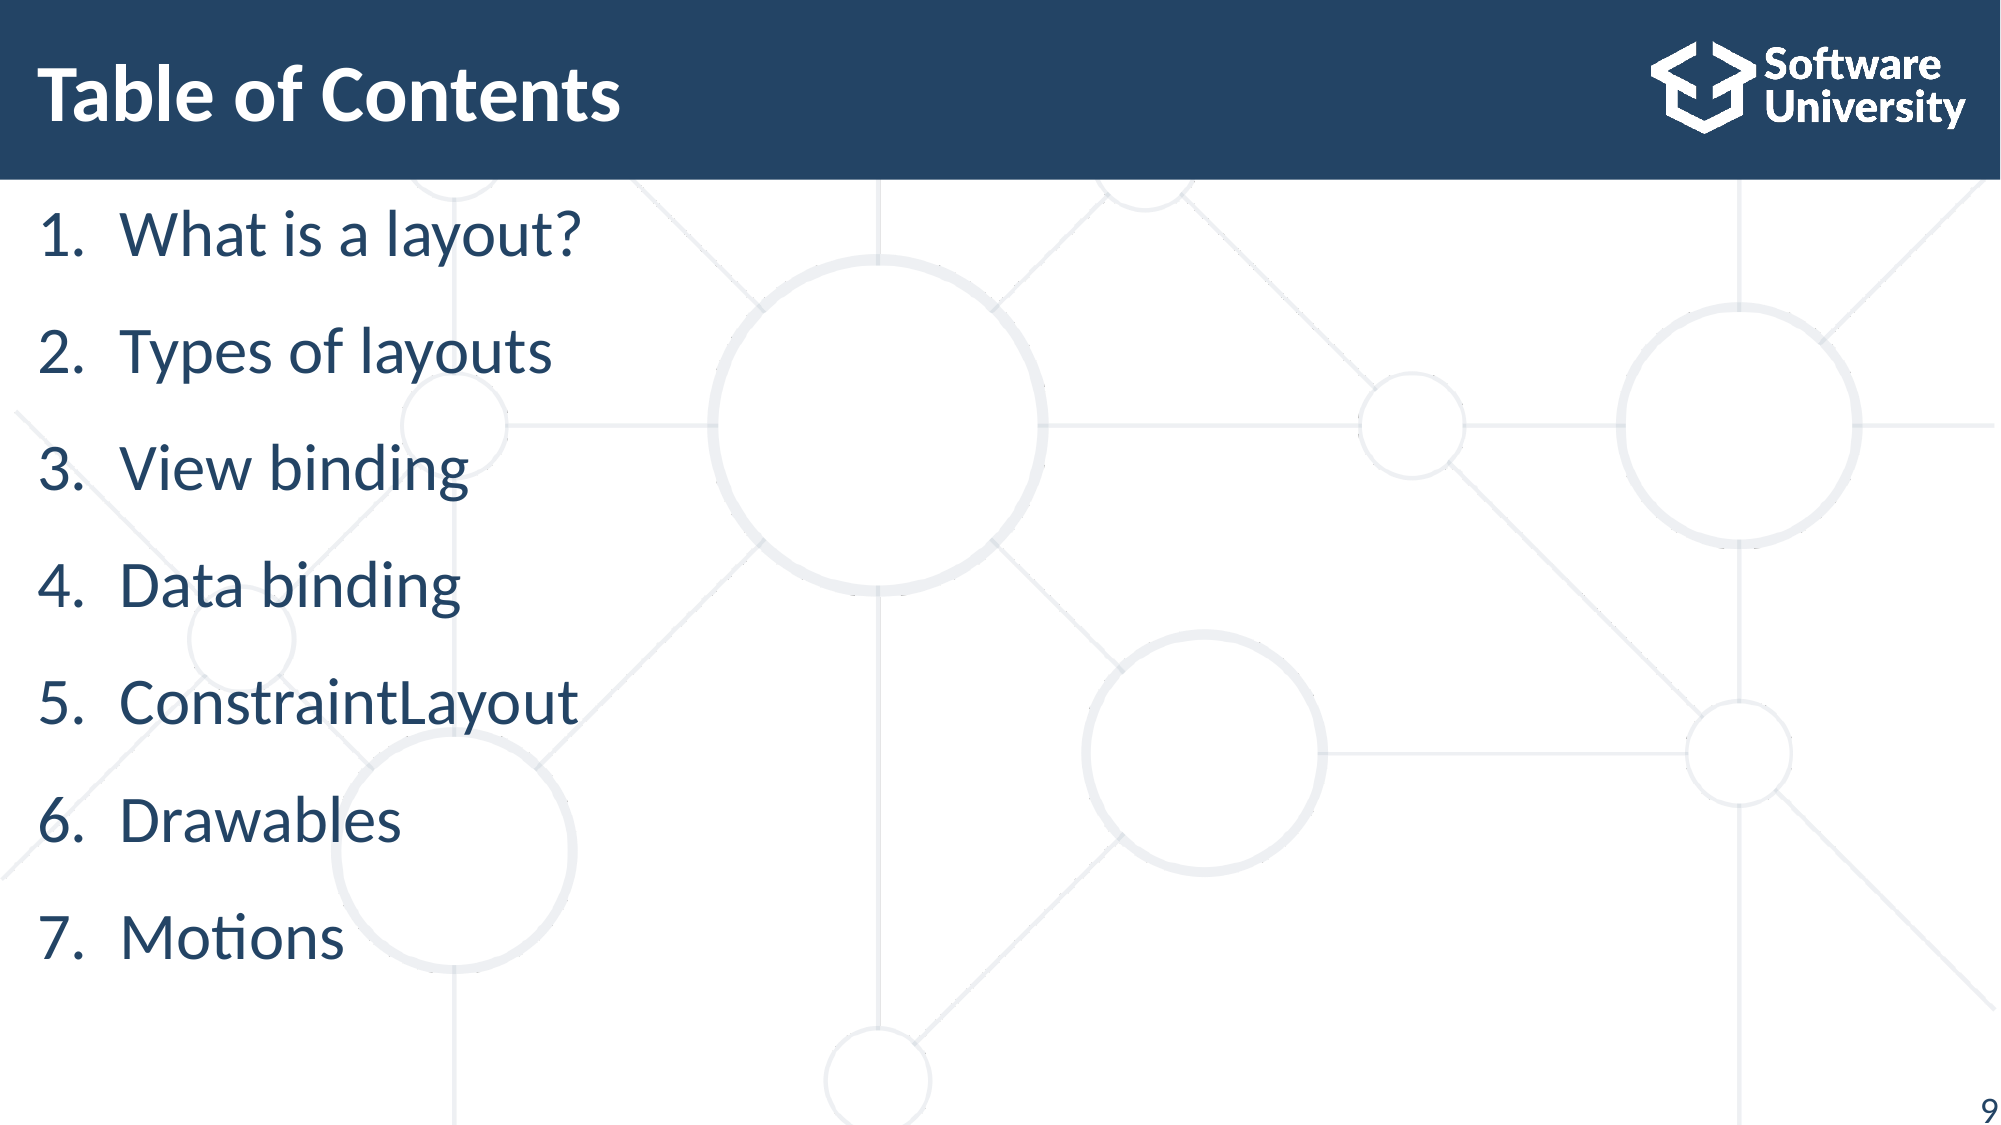

# Table of Contents
What is a layout?
Types of layouts
View binding
Data binding
ConstraintLayout
Drawables
Motions
96